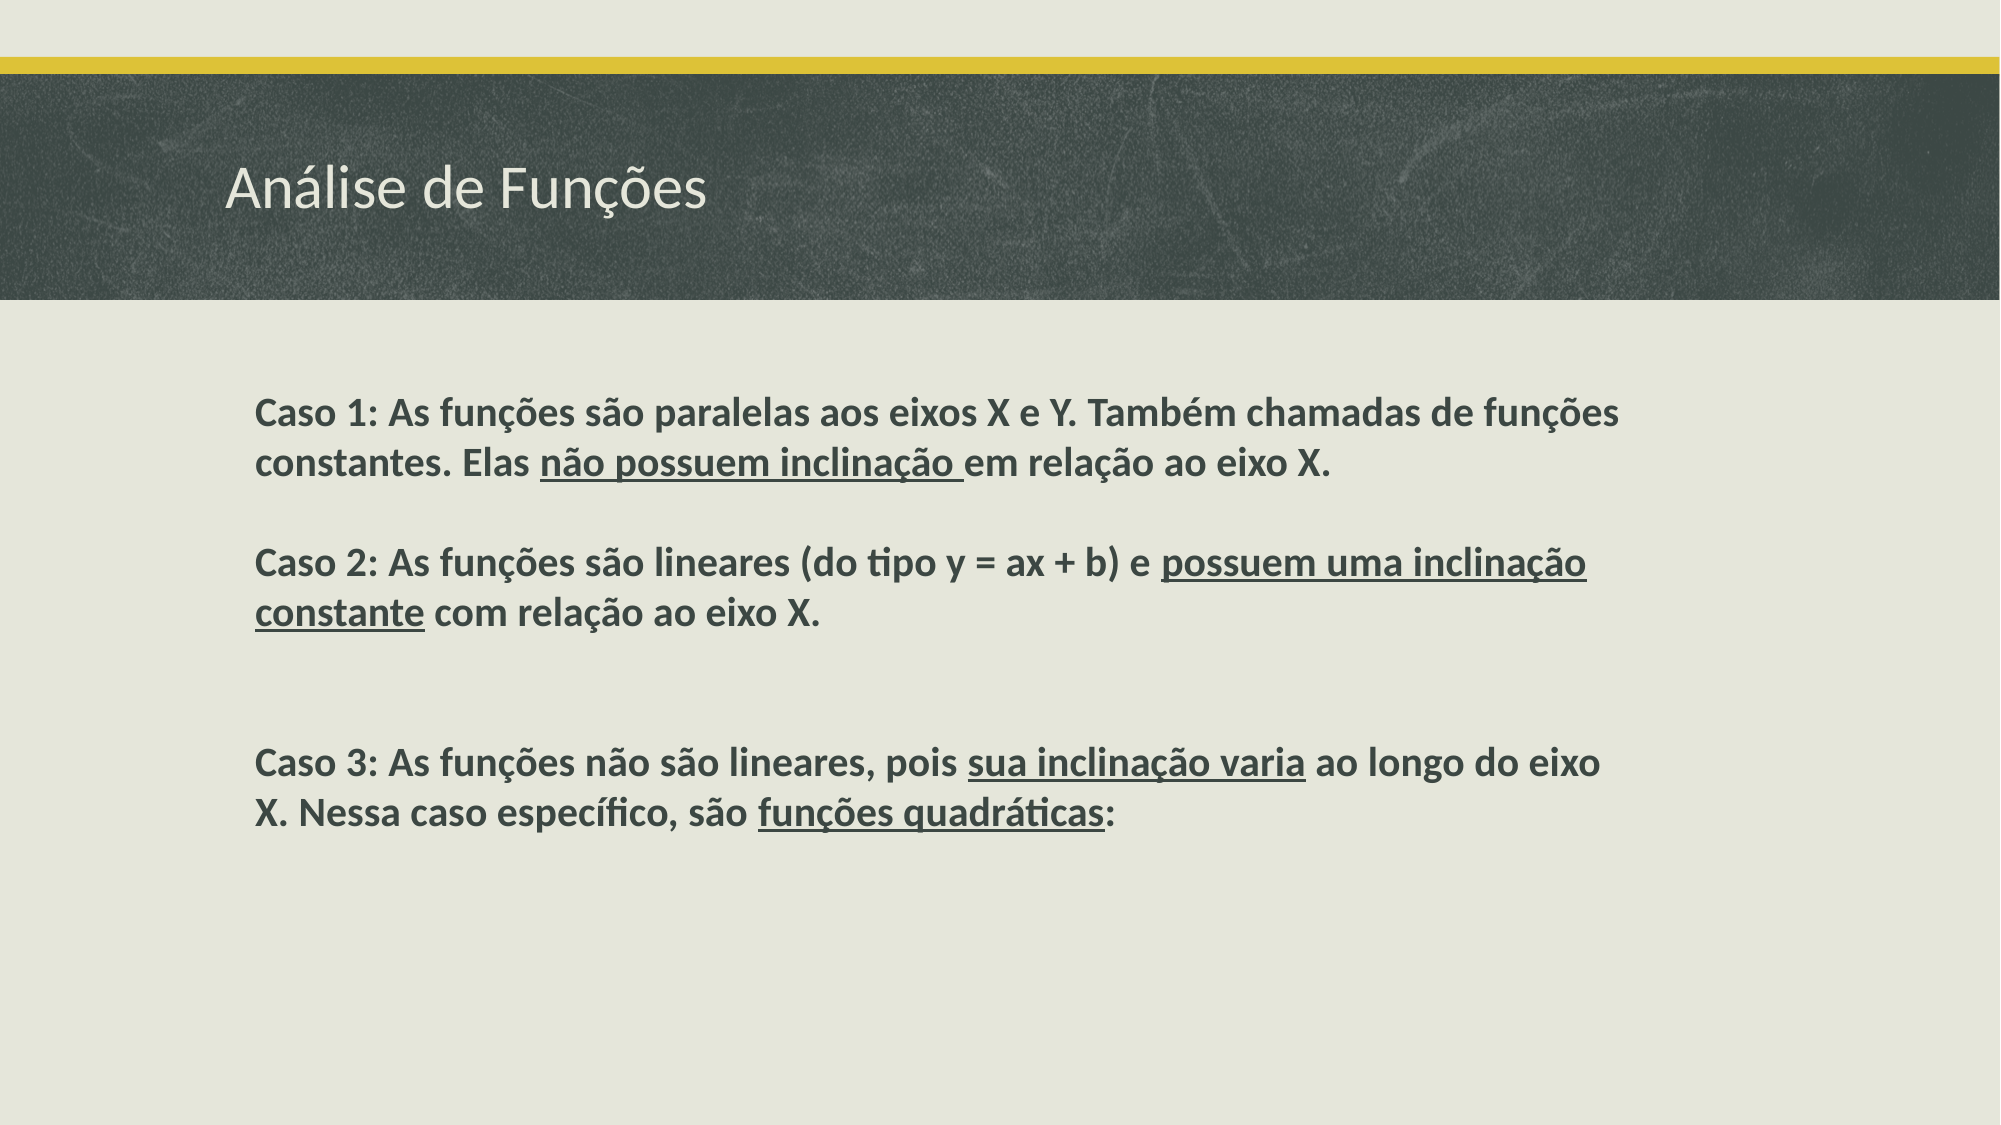

# Análise de Funções
Caso 1: As funções são paralelas aos eixos X e Y. Também chamadas de funções constantes. Elas não possuem inclinação em relação ao eixo X.

Caso 2: As funções são lineares (do tipo y = ax + b) e possuem uma inclinação constante com relação ao eixo X.

Caso 3: As funções não são lineares, pois sua inclinação varia ao longo do eixo X. Nessa caso específico, são funções quadráticas: